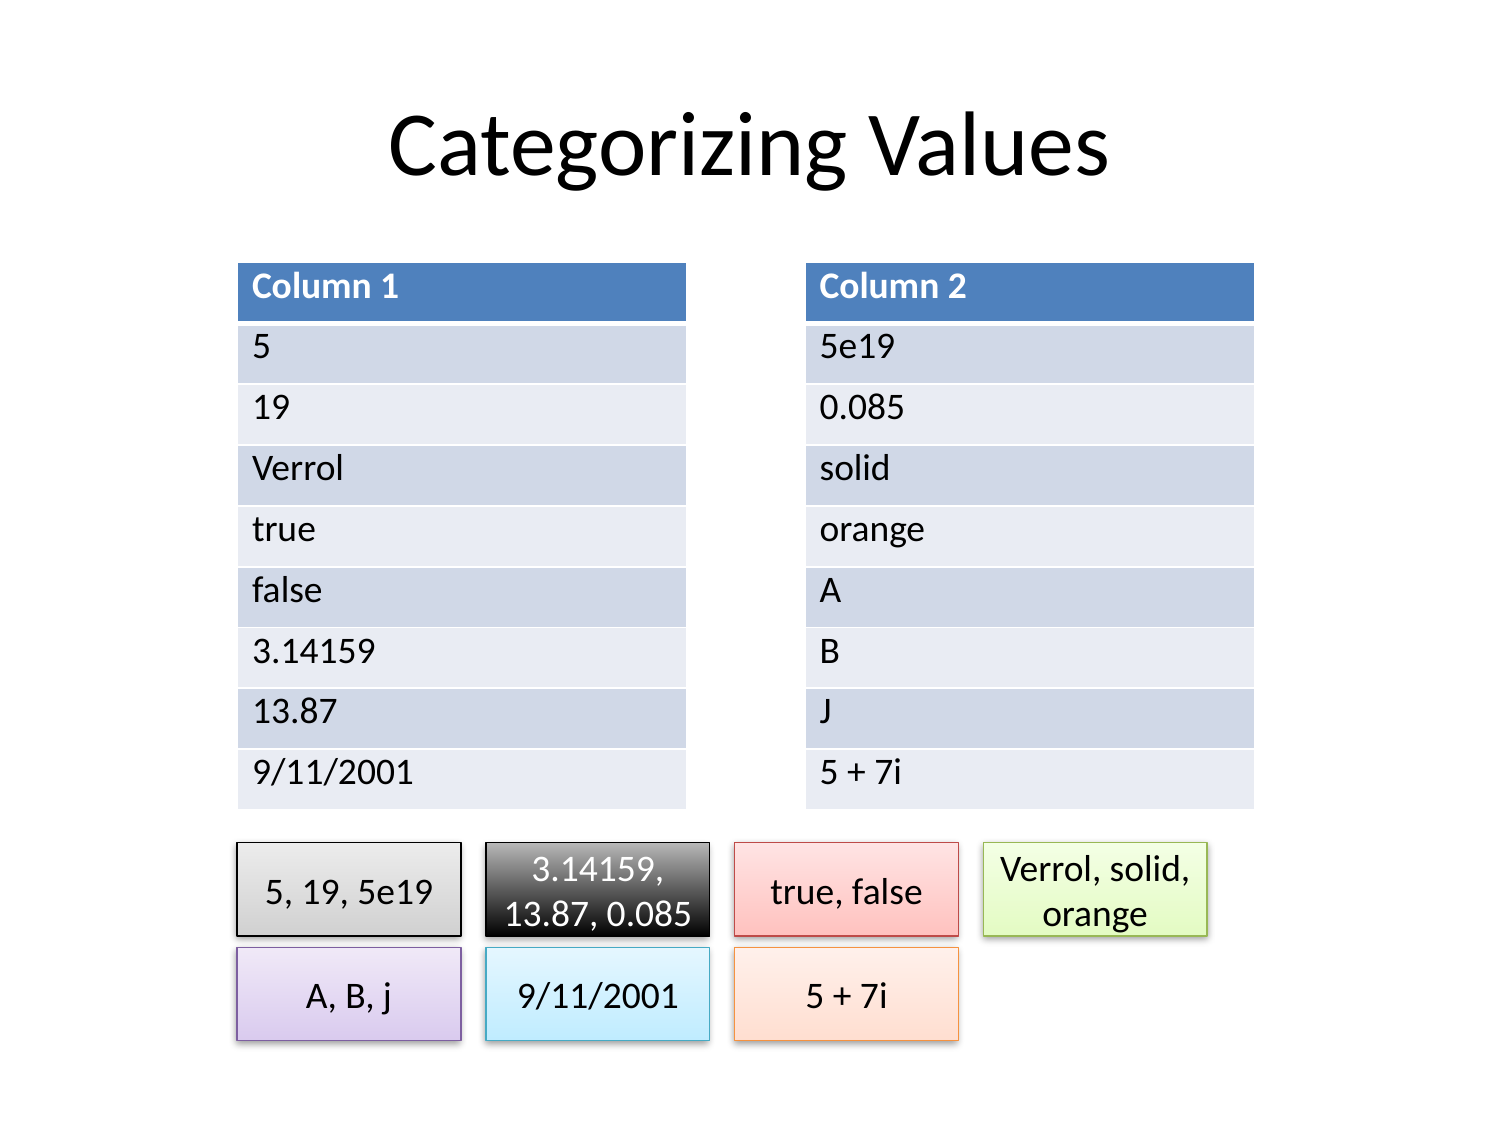

# Categorizing Values
| Column 1 |
| --- |
| 5 |
| 19 |
| Verrol |
| true |
| false |
| 3.14159 |
| 13.87 |
| 9/11/2001 |
| Column 2 |
| --- |
| 5e19 |
| 0.085 |
| solid |
| orange |
| A |
| B |
| J |
| 5 + 7i |
5, 19, 5e19
3.14159, 13.87, 0.085
true, false
Verrol, solid, orange
A, B, j
9/11/2001
5 + 7i